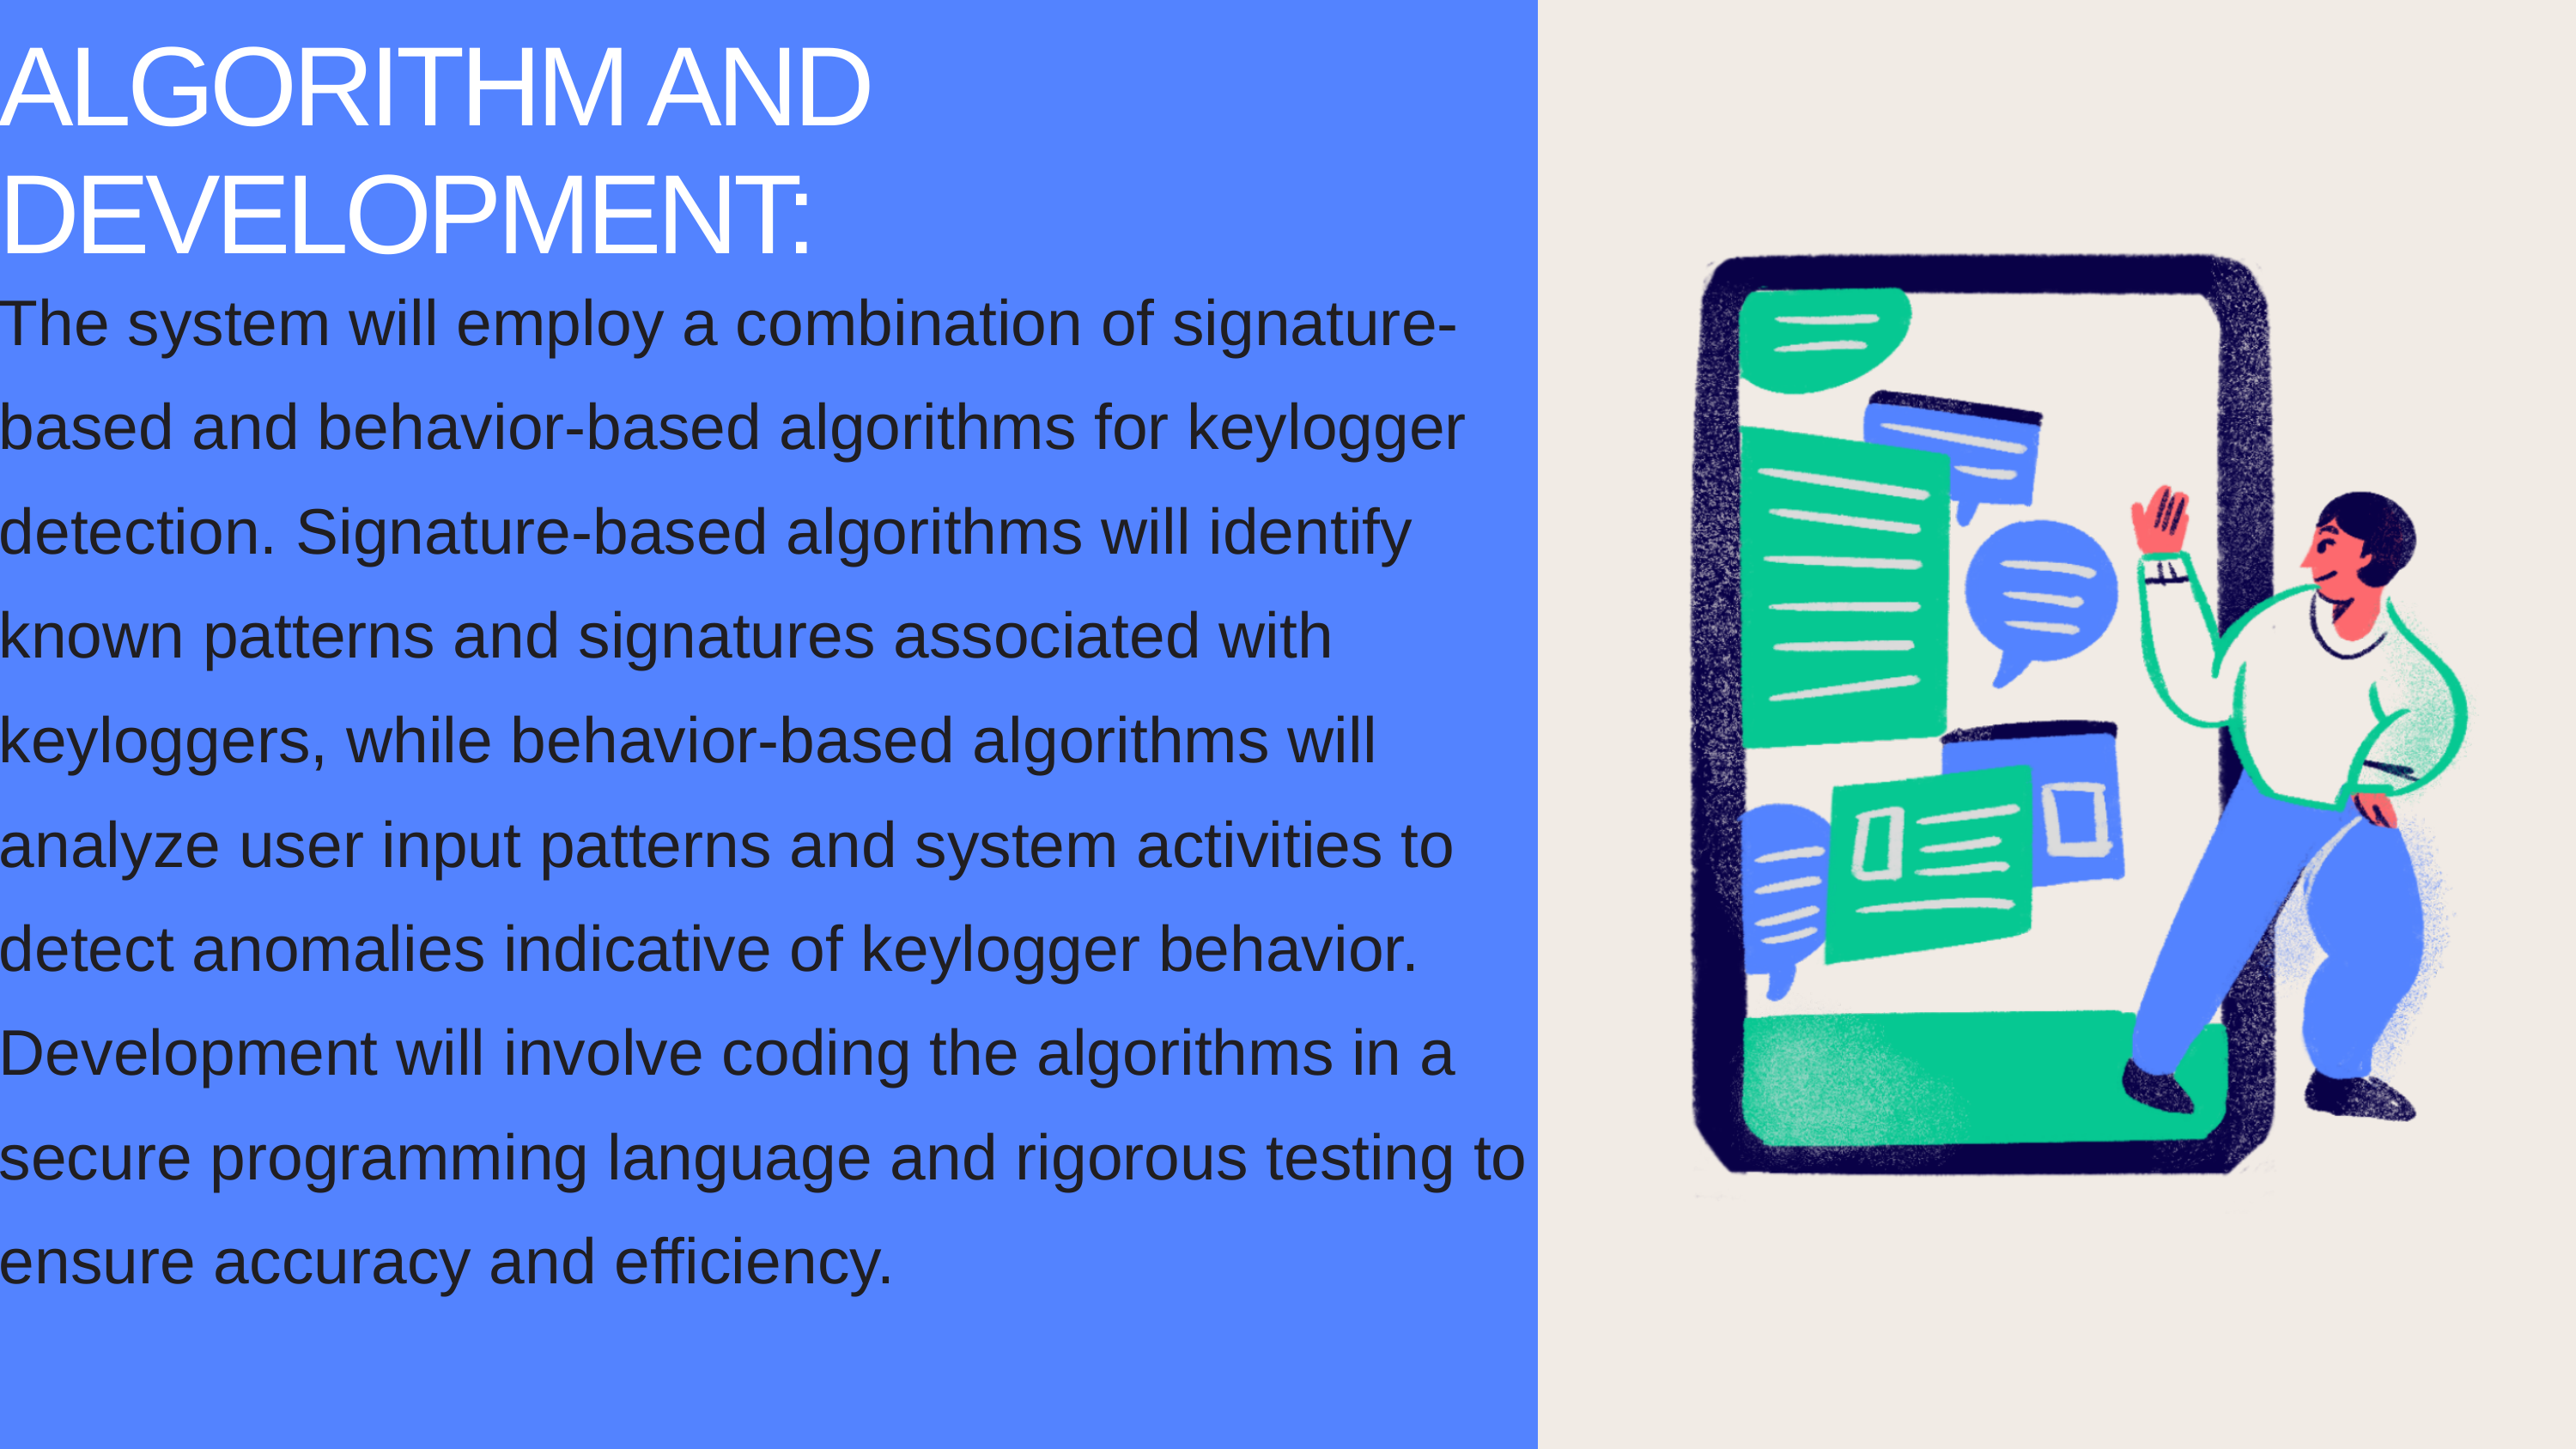

ALGORITHM AND DEVELOPMENT:

The system will employ a combination of signature-based and behavior-based algorithms for keylogger detection. Signature-based algorithms will identify known patterns and signatures associated with keyloggers, while behavior-based algorithms will analyze user input patterns and system activities to detect anomalies indicative of keylogger behavior. Development will involve coding the algorithms in a secure programming language and rigorous testing to ensure accuracy and efficiency.